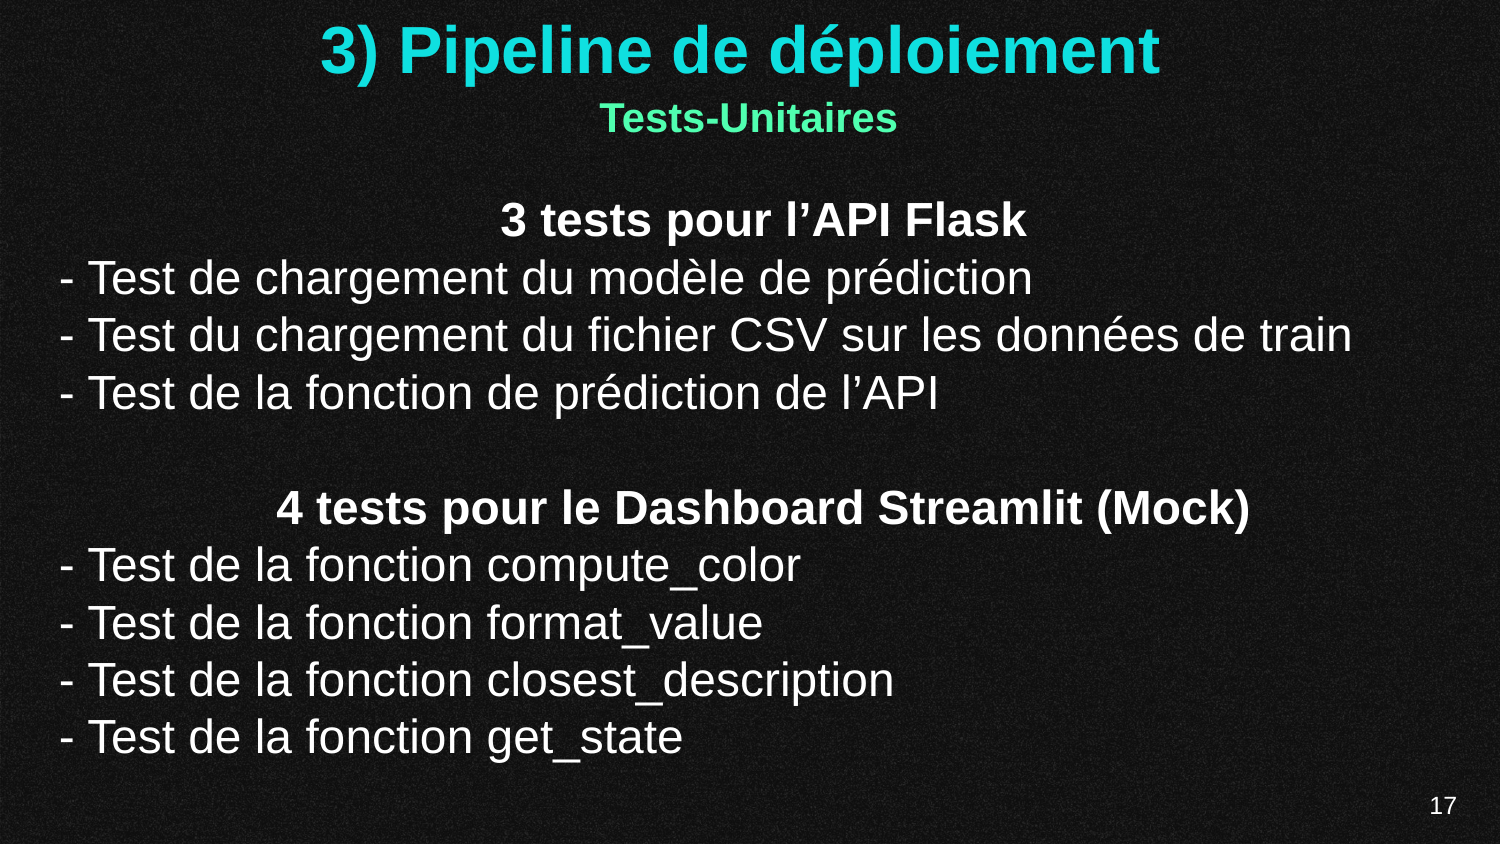

3) Pipeline de déploiement
Tests-Unitaires

3 tests pour l’API Flask
- Test de chargement du modèle de prédiction
- Test du chargement du fichier CSV sur les données de train
- Test de la fonction de prédiction de l’API

4 tests pour le Dashboard Streamlit (Mock)
- Test de la fonction compute_color
- Test de la fonction format_value
- Test de la fonction closest_description
- Test de la fonction get_state